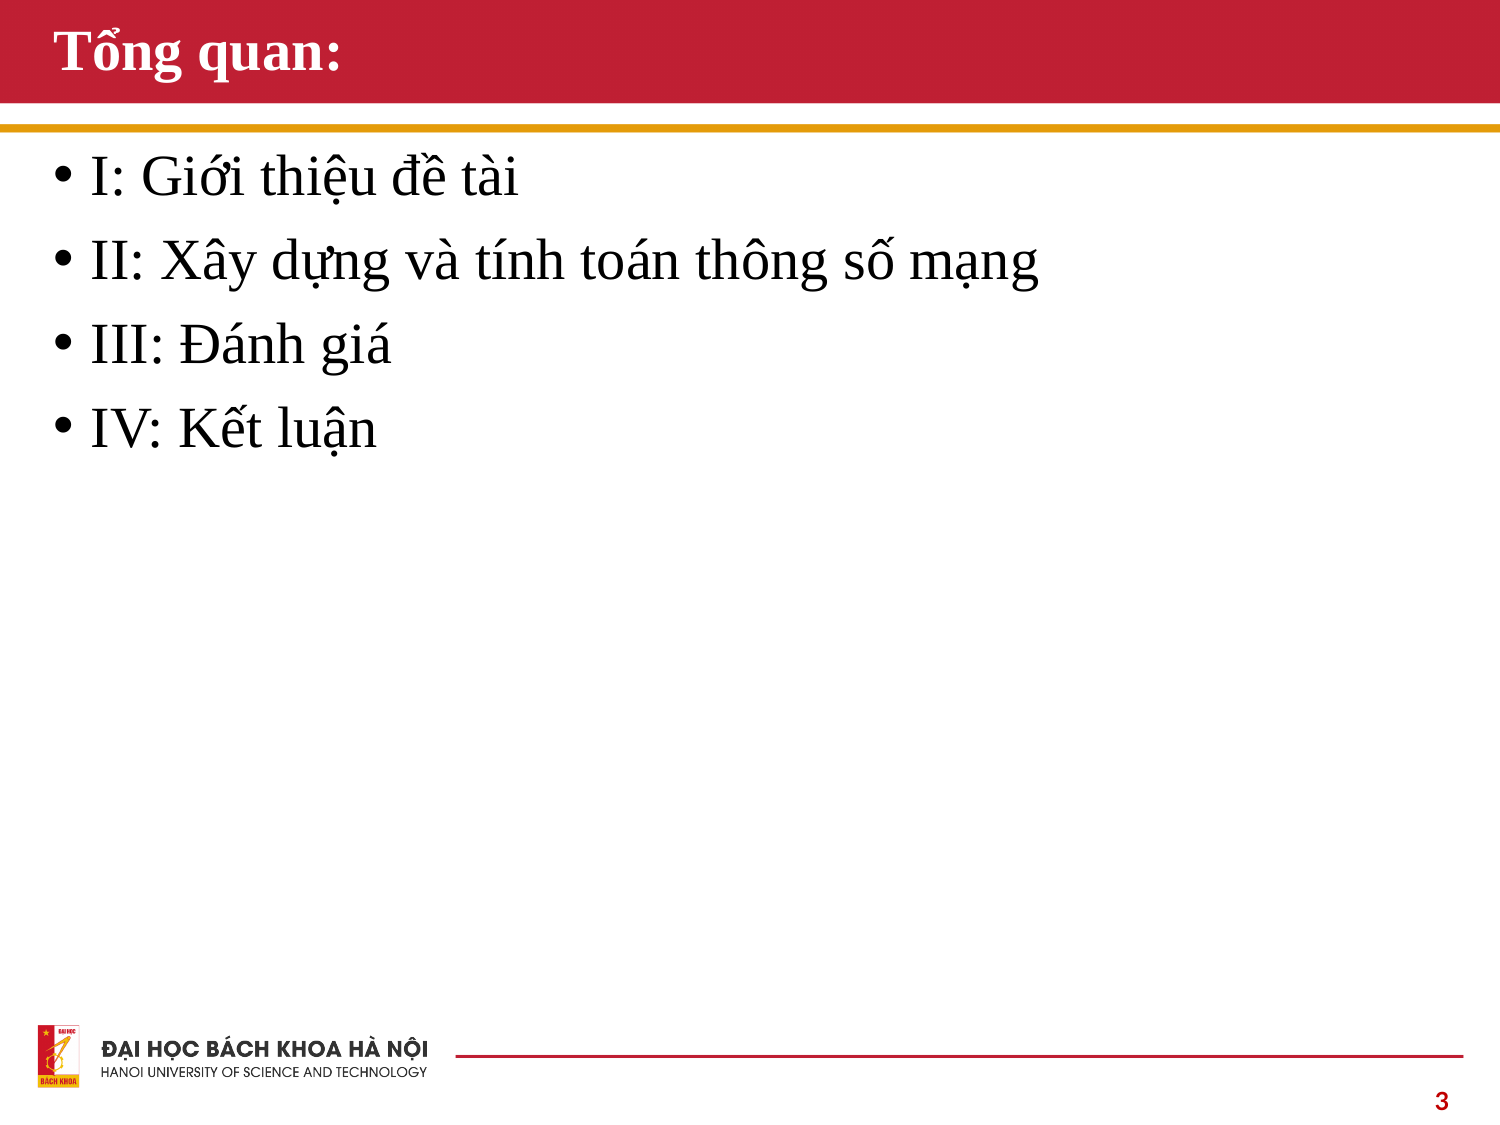

# Tổng quan:
I: Giới thiệu đề tài
II: Xây dựng và tính toán thông số mạng
III: Đánh giá
IV: Kết luận
3